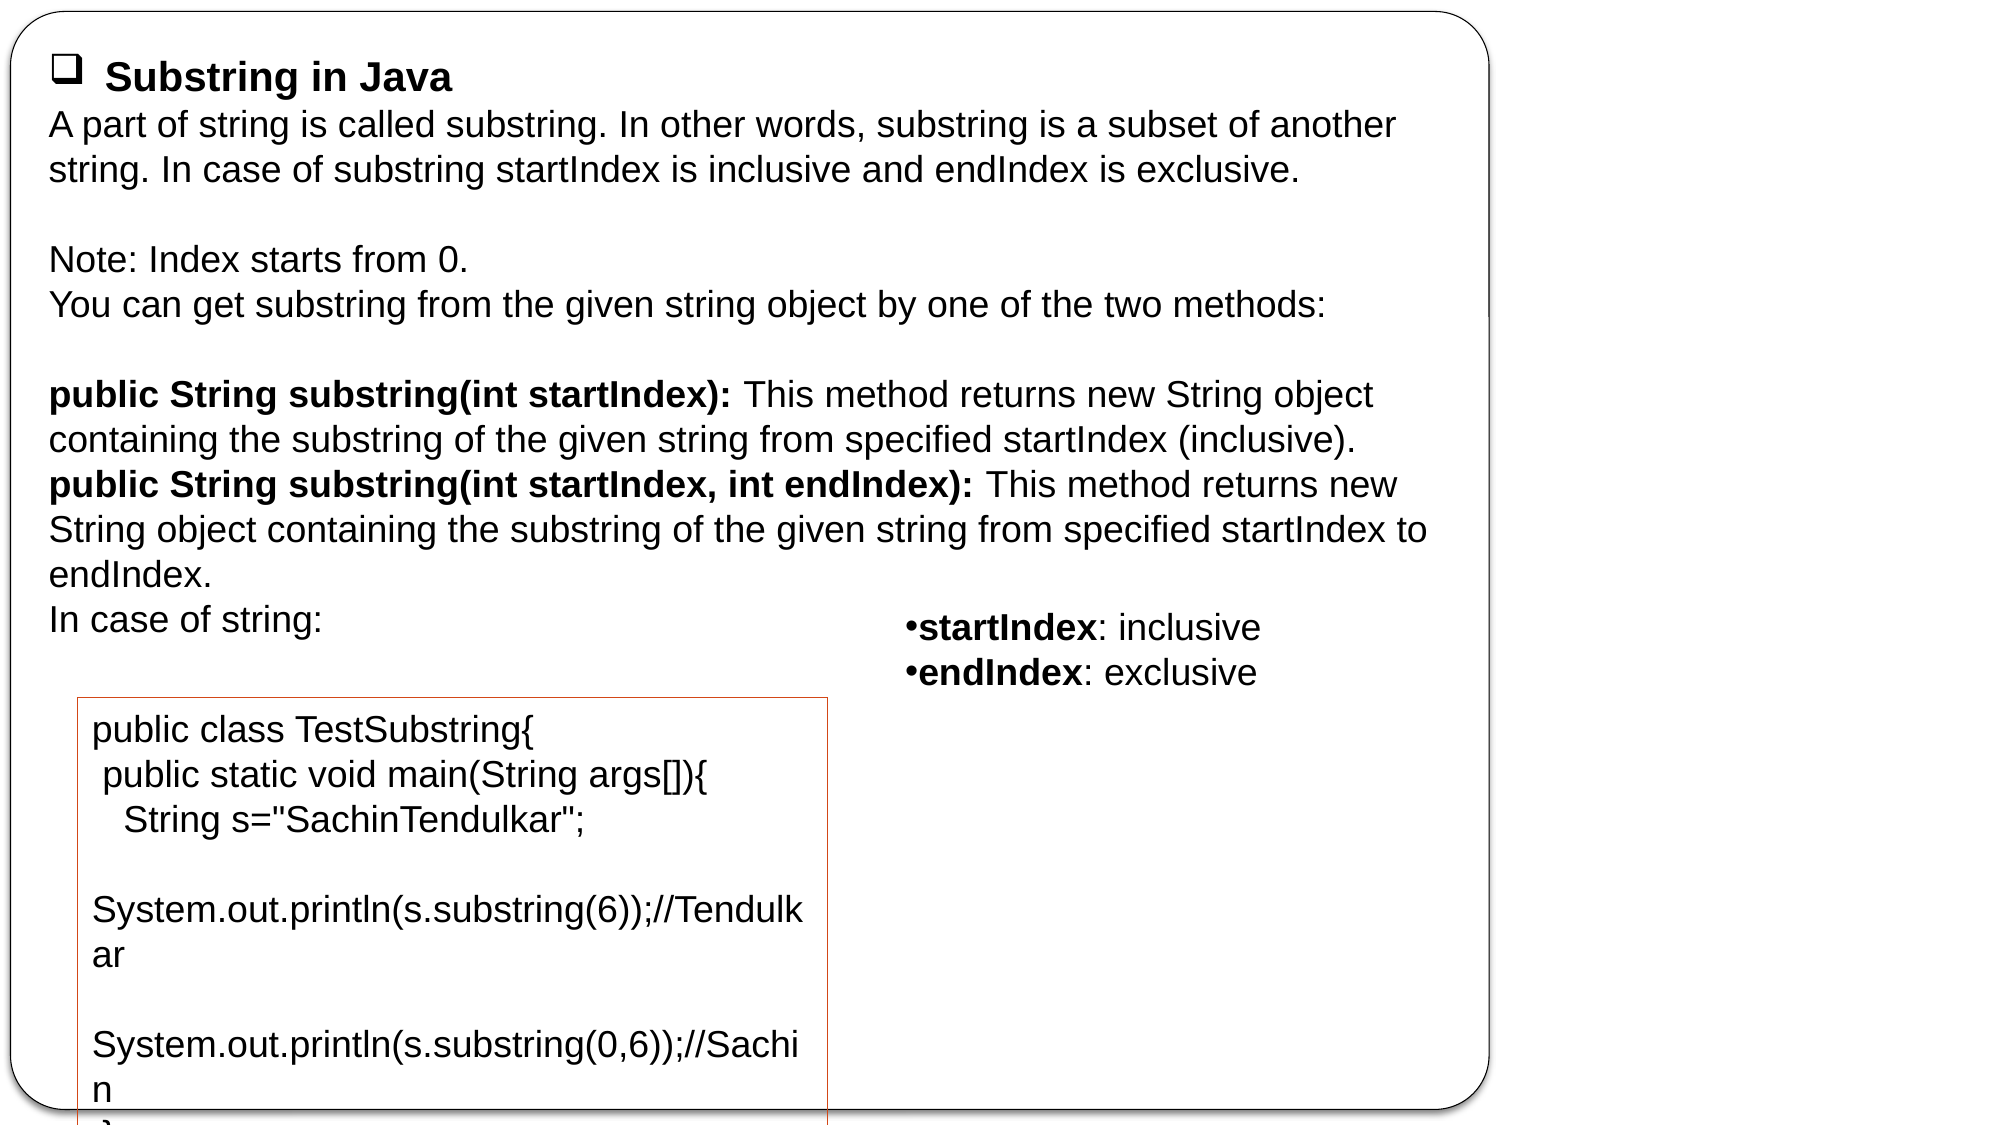

Substring in Java
A part of string is called substring. In other words, substring is a subset of another string. In case of substring startIndex is inclusive and endIndex is exclusive.

Note: Index starts from 0.
You can get substring from the given string object by one of the two methods:

public String substring(int startIndex): This method returns new String object containing the substring of the given string from specified startIndex (inclusive).
public String substring(int startIndex, int endIndex): This method returns new String object containing the substring of the given string from specified startIndex to endIndex.
In case of string:
startIndex: inclusive
endIndex: exclusive
public class TestSubstring{
 public static void main(String args[]){
   String s="SachinTendulkar";
   System.out.println(s.substring(6));//Tendulkar
   System.out.println(s.substring(0,6));//Sachin
 }
}